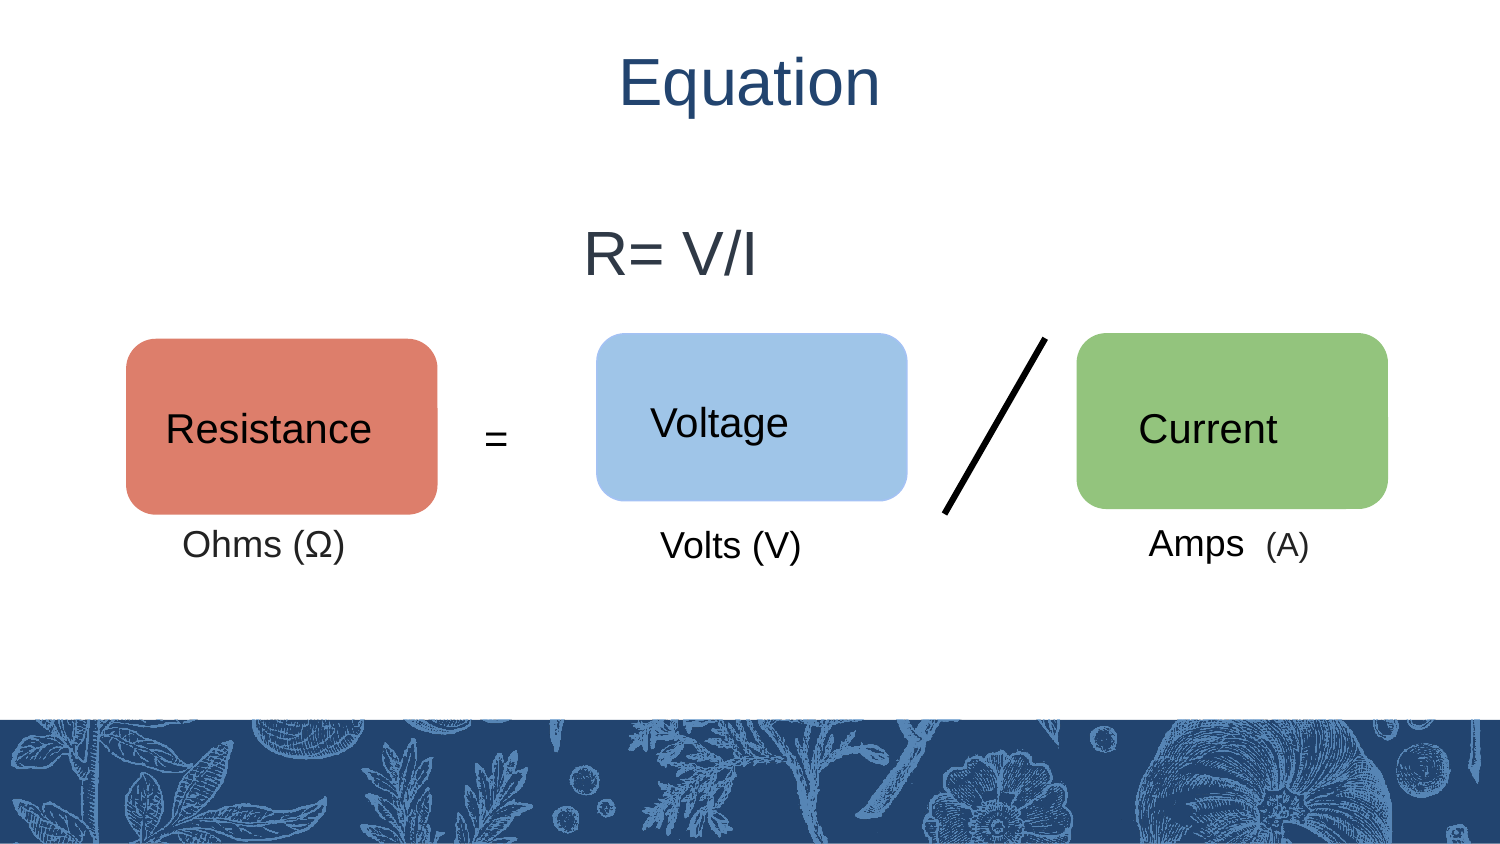

# Equation
R= V/I

Voltage
Current
Resistance
=
Amps  (A)
Ohms (Ω)
Volts (V)